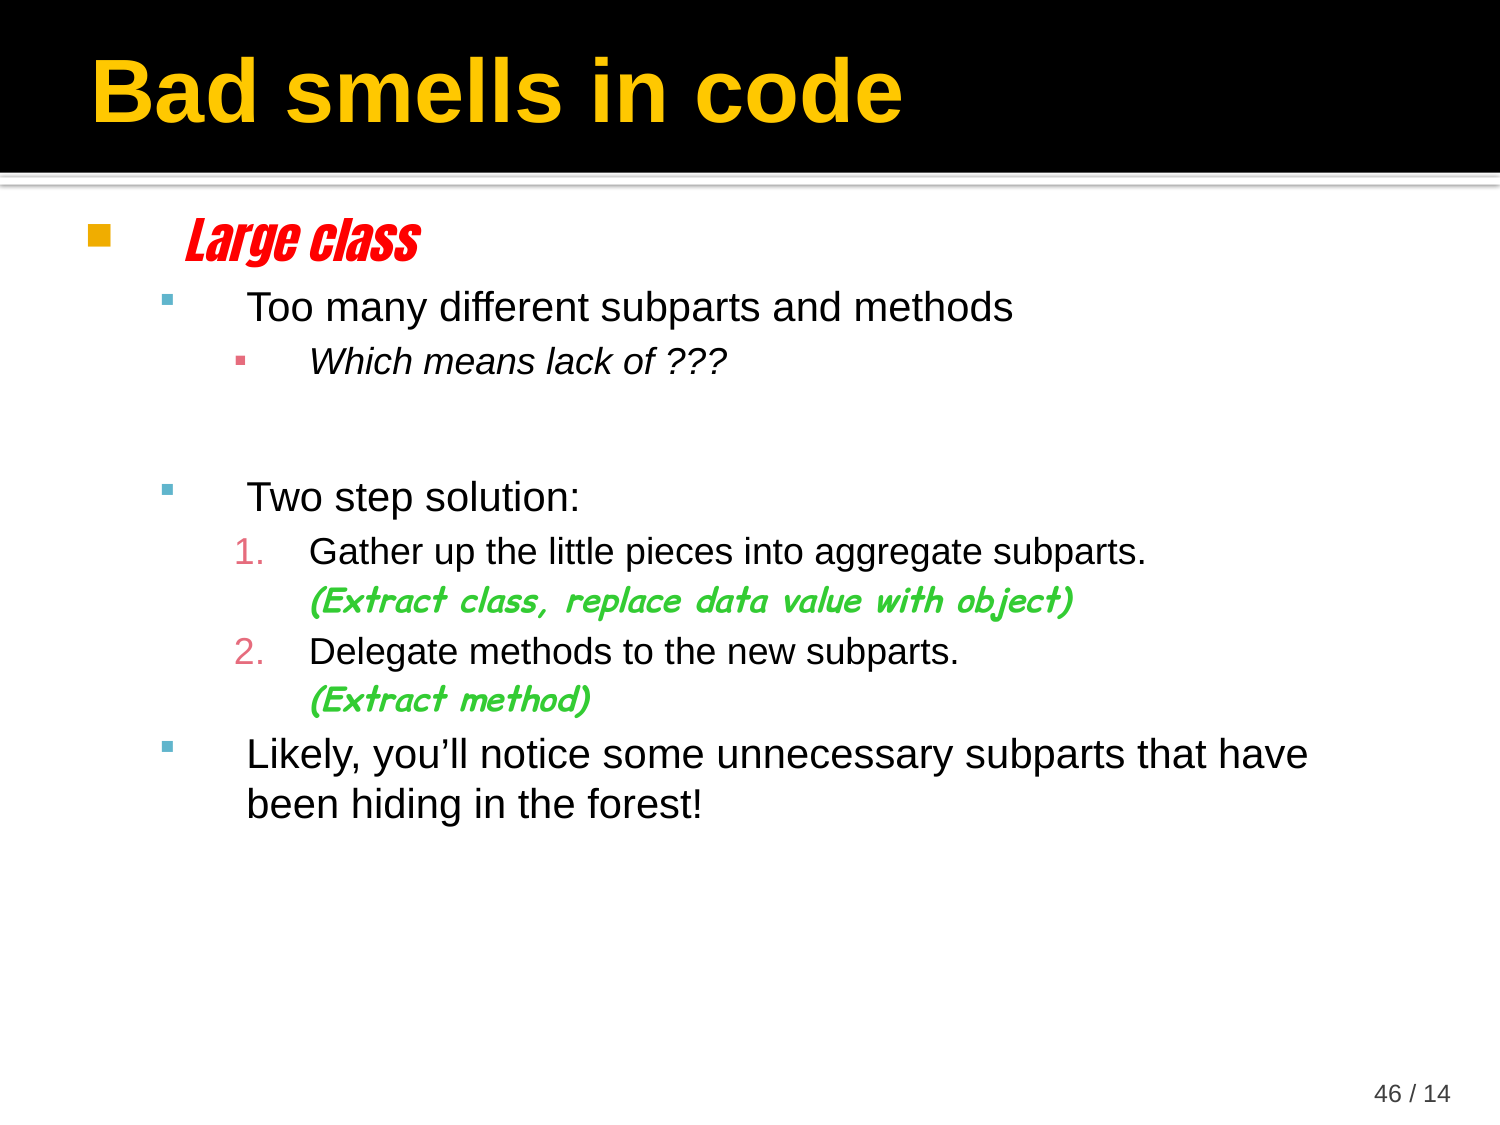

Bad smells in code
Large class
Too many different subparts and methods
Which means lack of ???

Two step solution:
Gather up the little pieces into aggregate subparts.
(Extract class, replace data value with object)
Delegate methods to the new subparts.
(Extract method)
Likely, you’ll notice some unnecessary subparts that have been hiding in the forest!
14 / 46